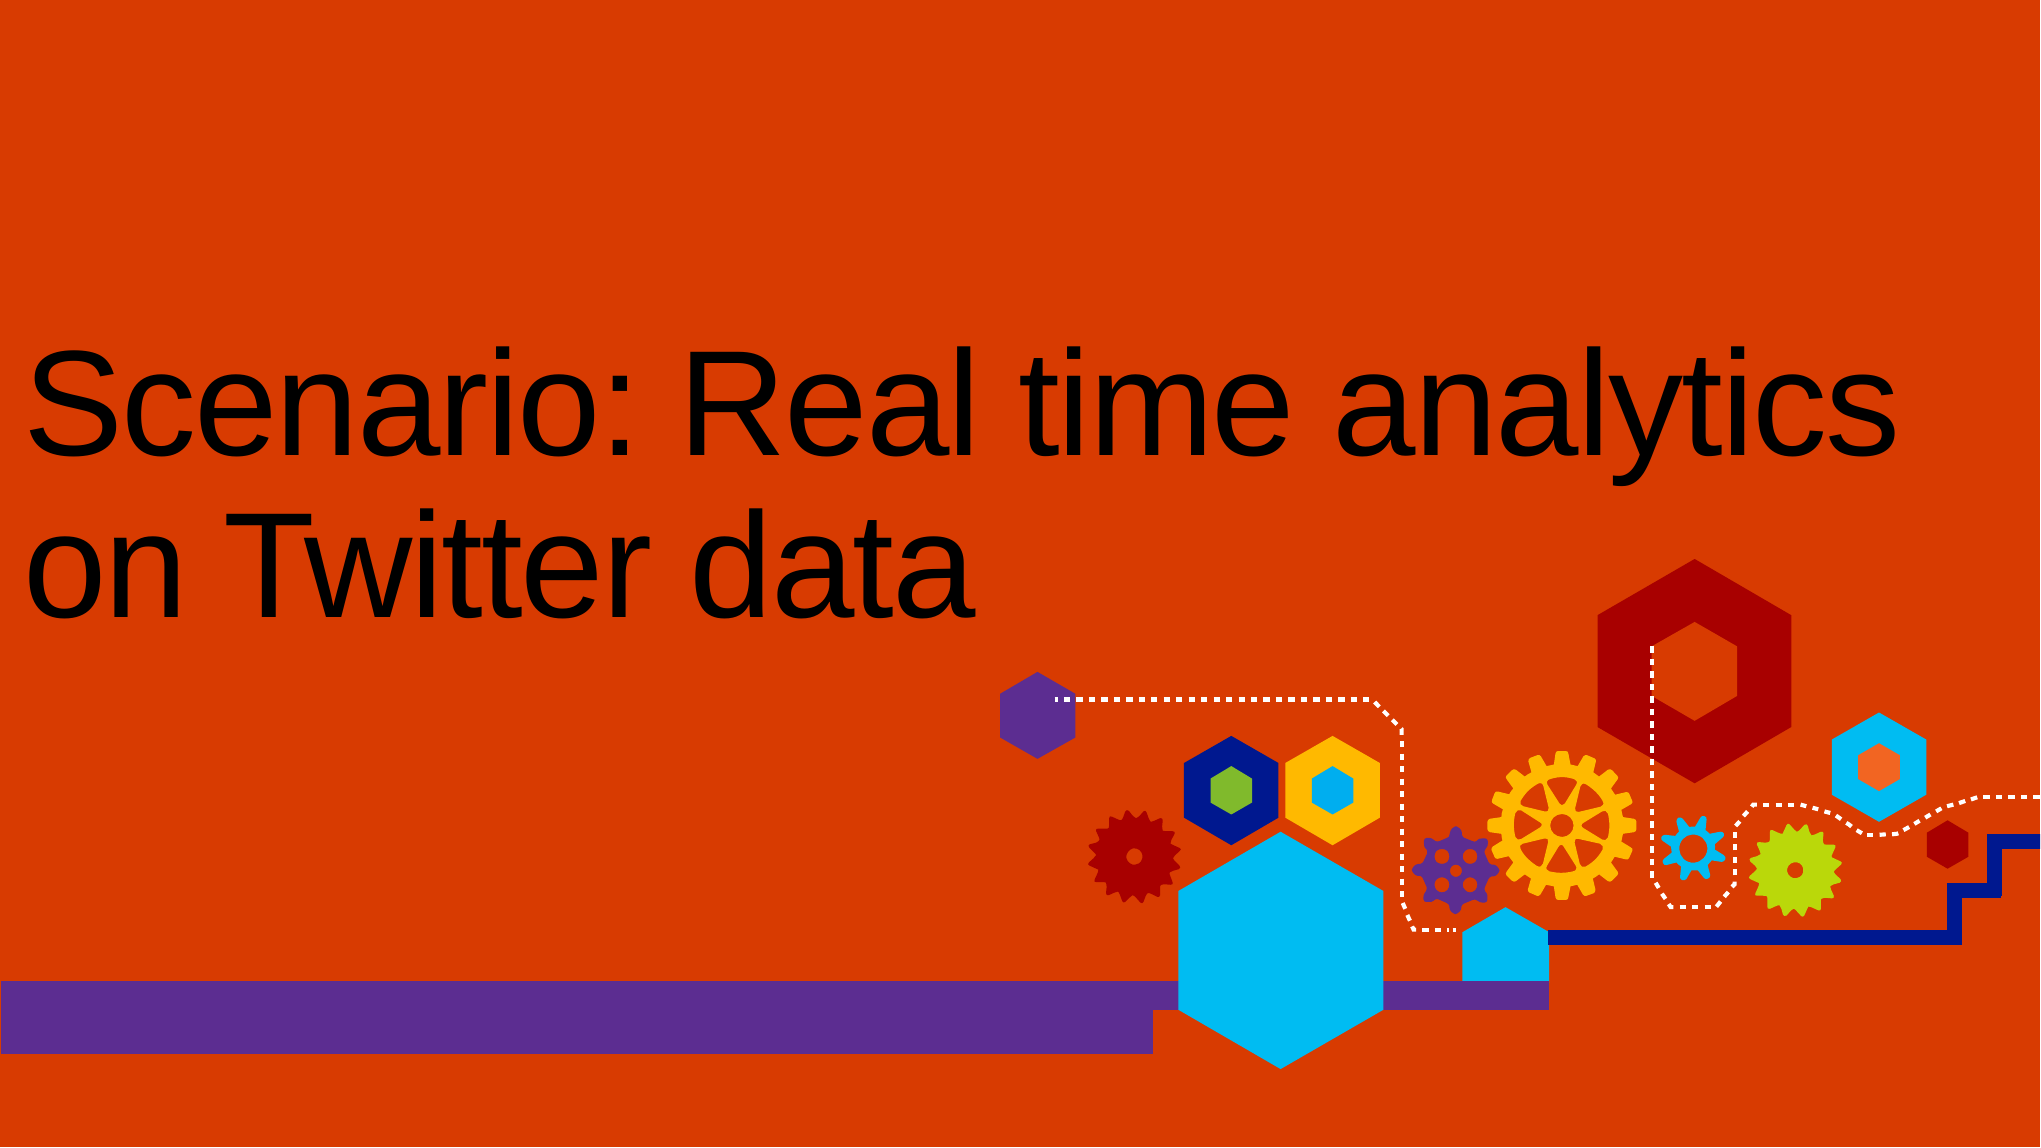

# Scenario: Real time analytics on Twitter data